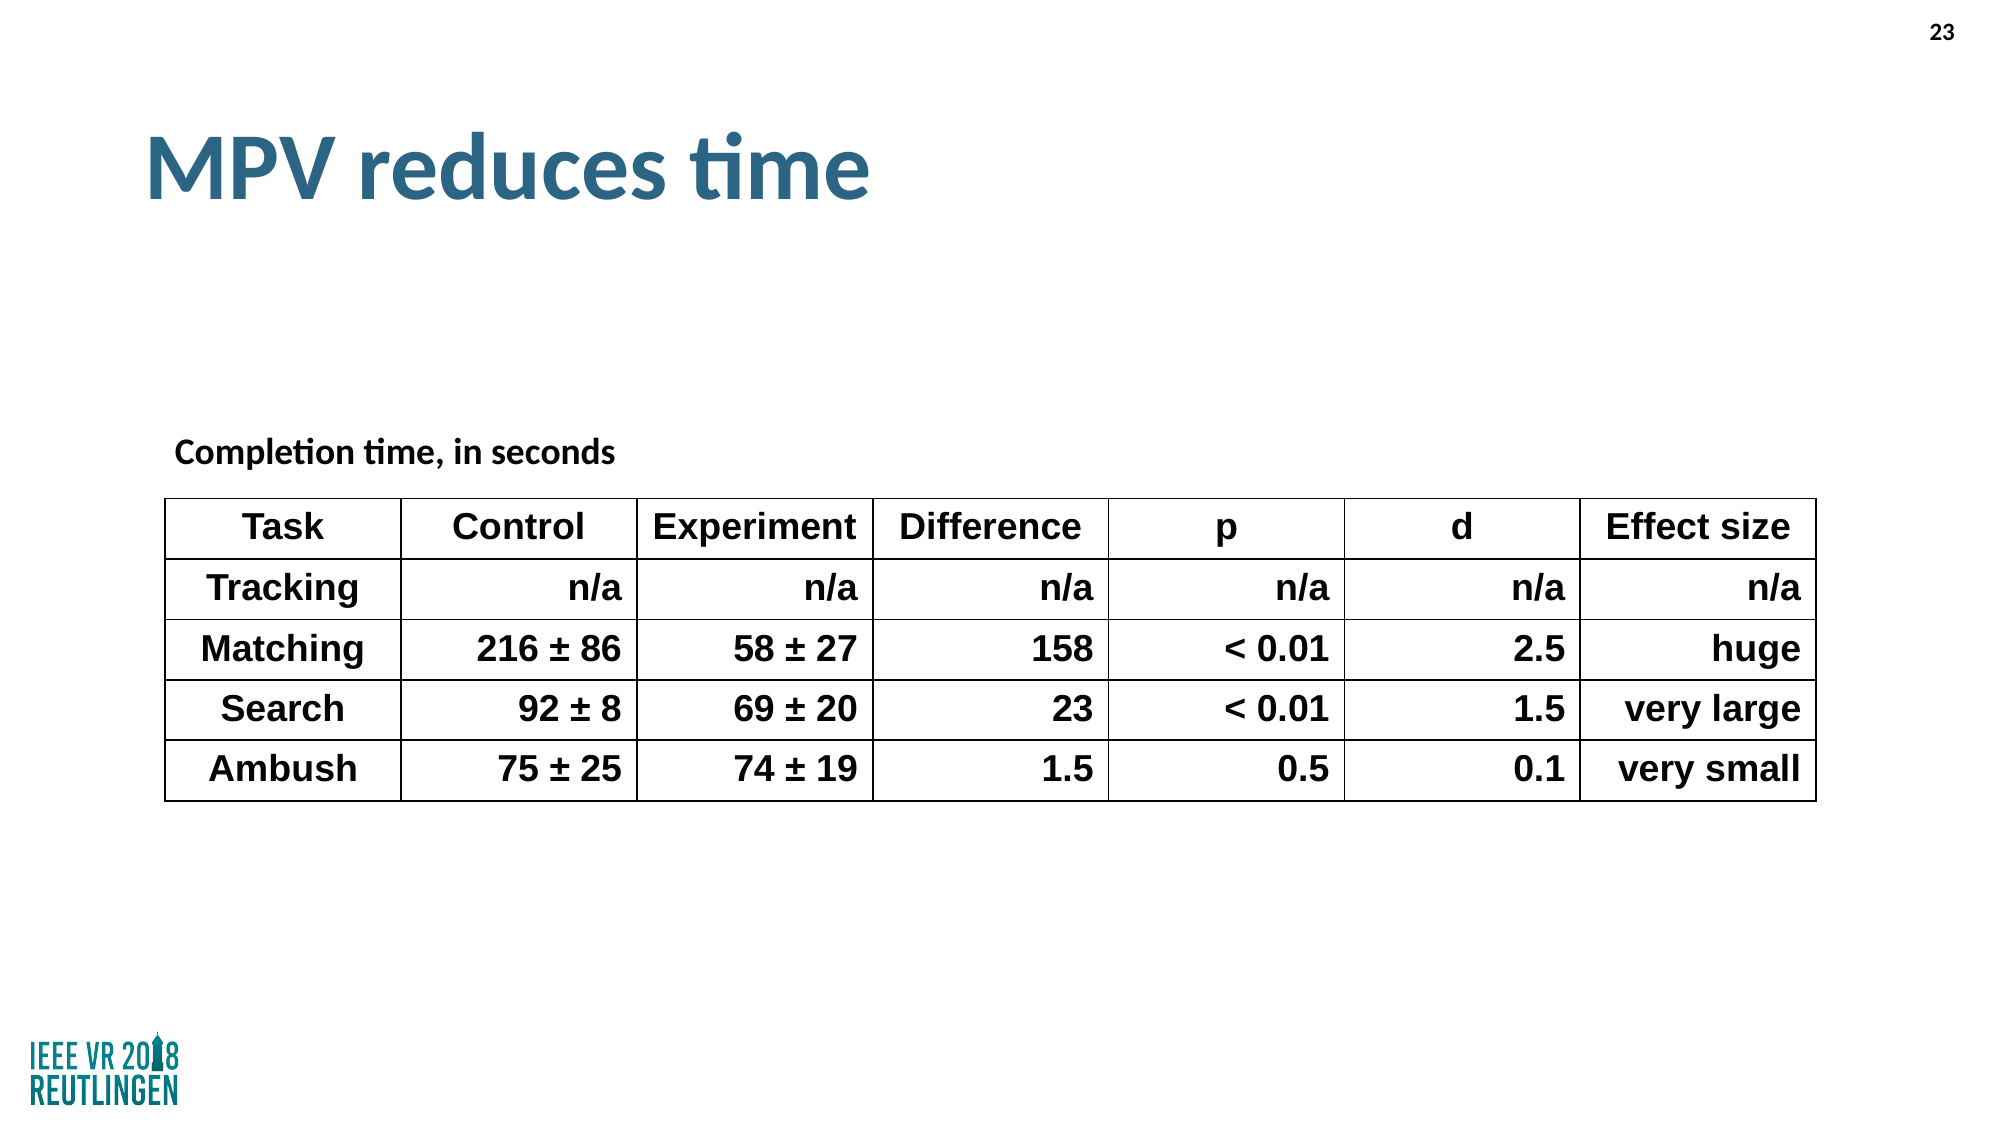

23
# MPV reduces time
Completion time, in seconds
| Task | Control | Experiment | Difference | p | d | Effect size |
| --- | --- | --- | --- | --- | --- | --- |
| Tracking | n/a | n/a | n/a | n/a | n/a | n/a |
| Matching | 216 ± 86 | 58 ± 27 | 158 | < 0.01 | 2.5 | huge |
| Search | 92 ± 8 | 69 ± 20 | 23 | < 0.01 | 1.5 | very large |
| Ambush | 75 ± 25 | 74 ± 19 | 1.5 | 0.5 | 0.1 | very small |